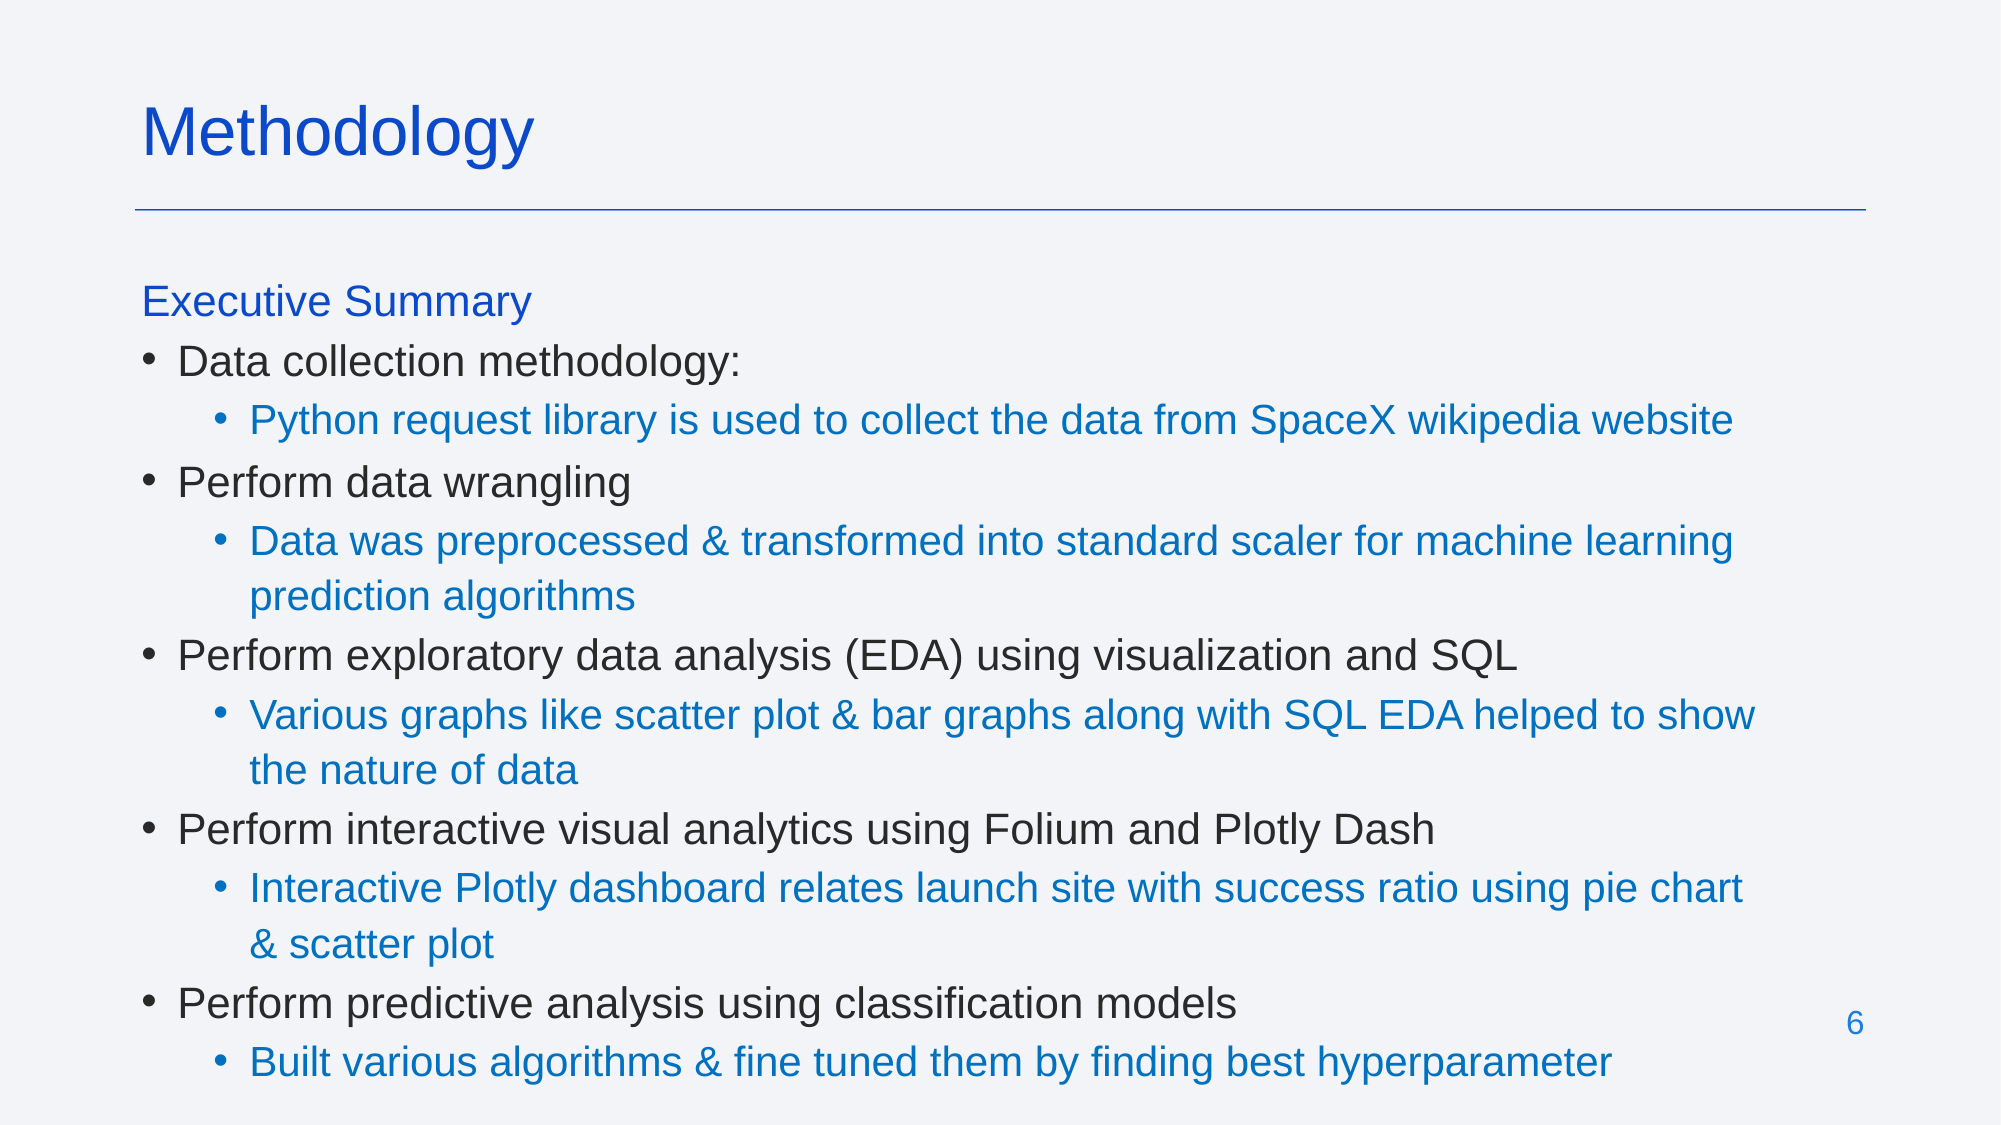

Methodology
Executive Summary
Data collection methodology:
Python request library is used to collect the data from SpaceX wikipedia website
Perform data wrangling
Data was preprocessed & transformed into standard scaler for machine learning prediction algorithms
Perform exploratory data analysis (EDA) using visualization and SQL
Various graphs like scatter plot & bar graphs along with SQL EDA helped to show the nature of data
Perform interactive visual analytics using Folium and Plotly Dash
Interactive Plotly dashboard relates launch site with success ratio using pie chart & scatter plot
Perform predictive analysis using classification models
Built various algorithms & fine tuned them by finding best hyperparameter

6